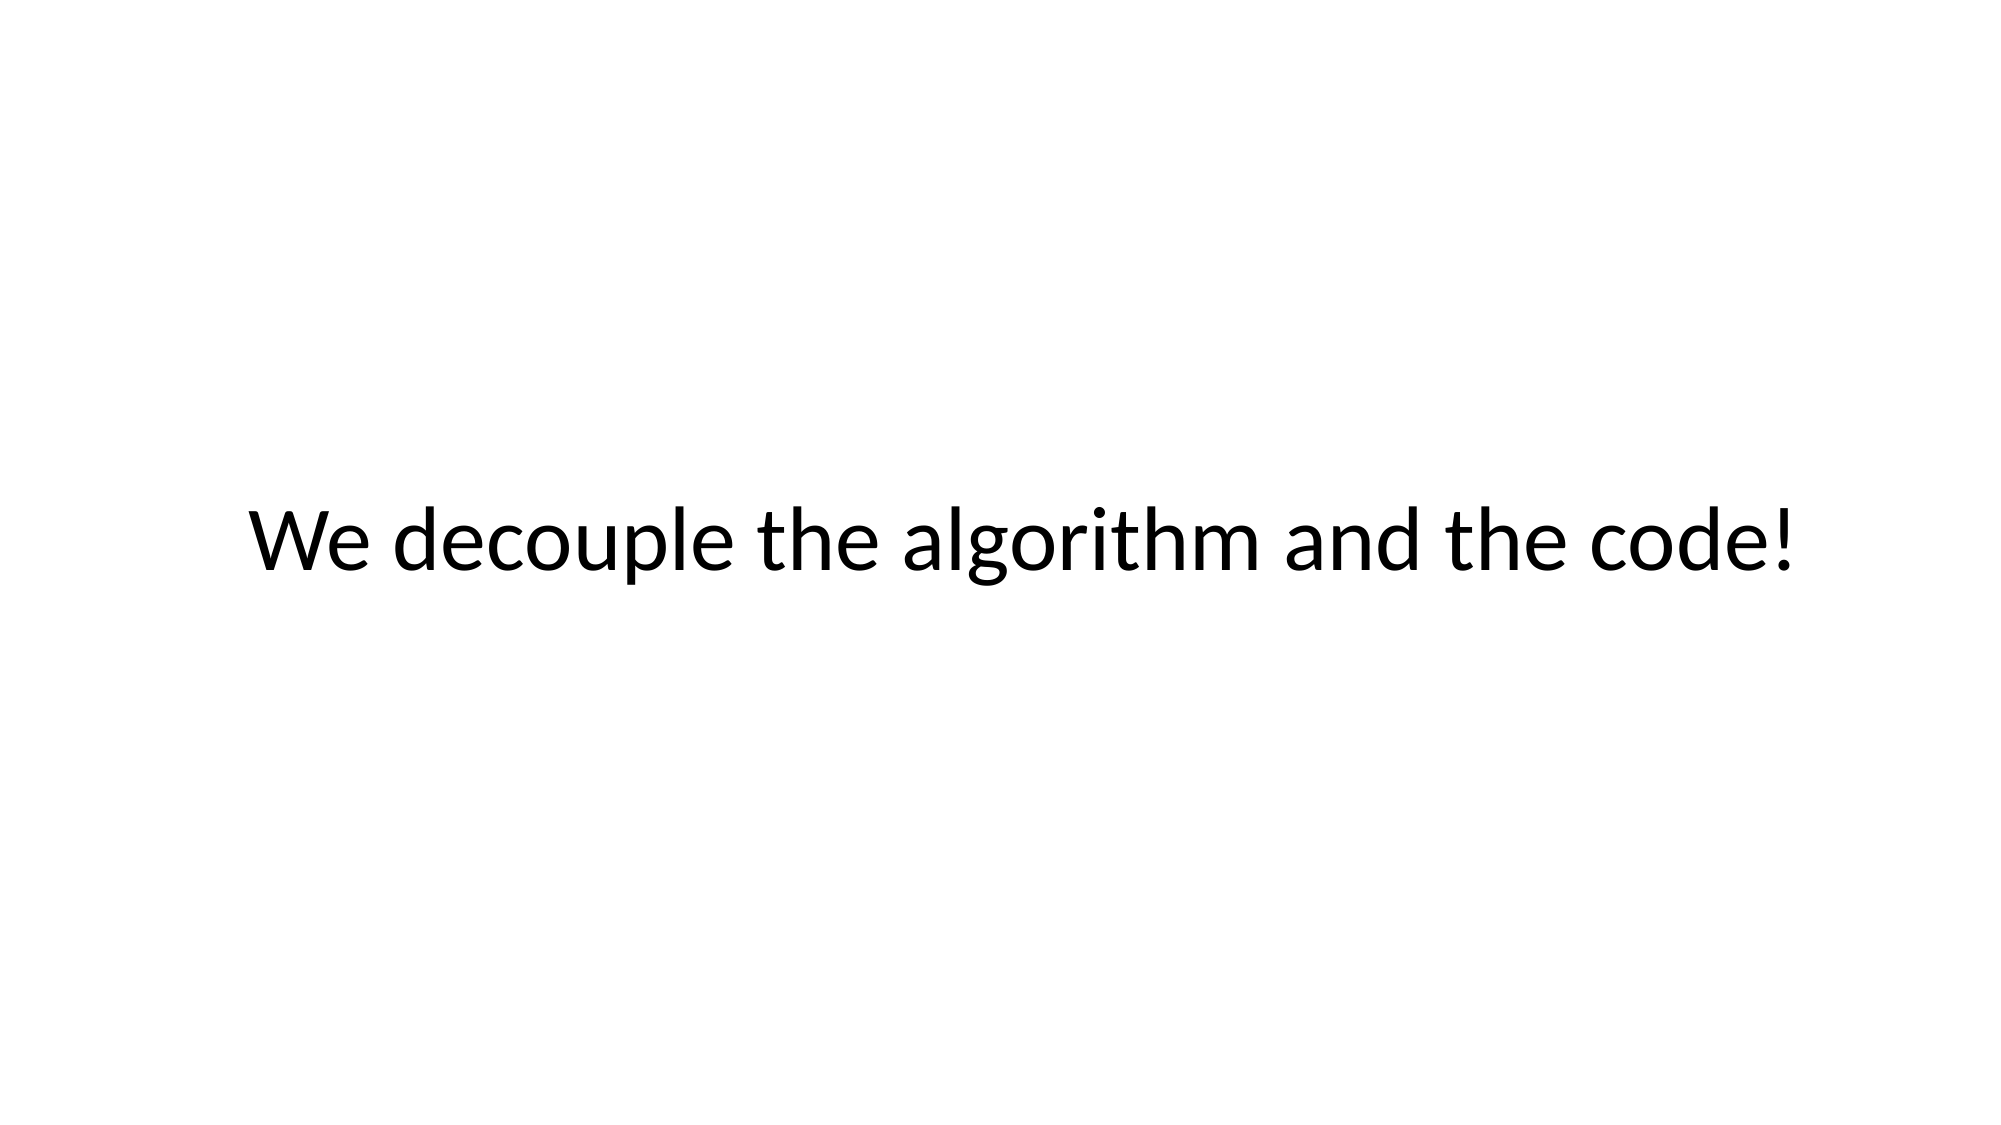

We decouple the algorithm and the code!